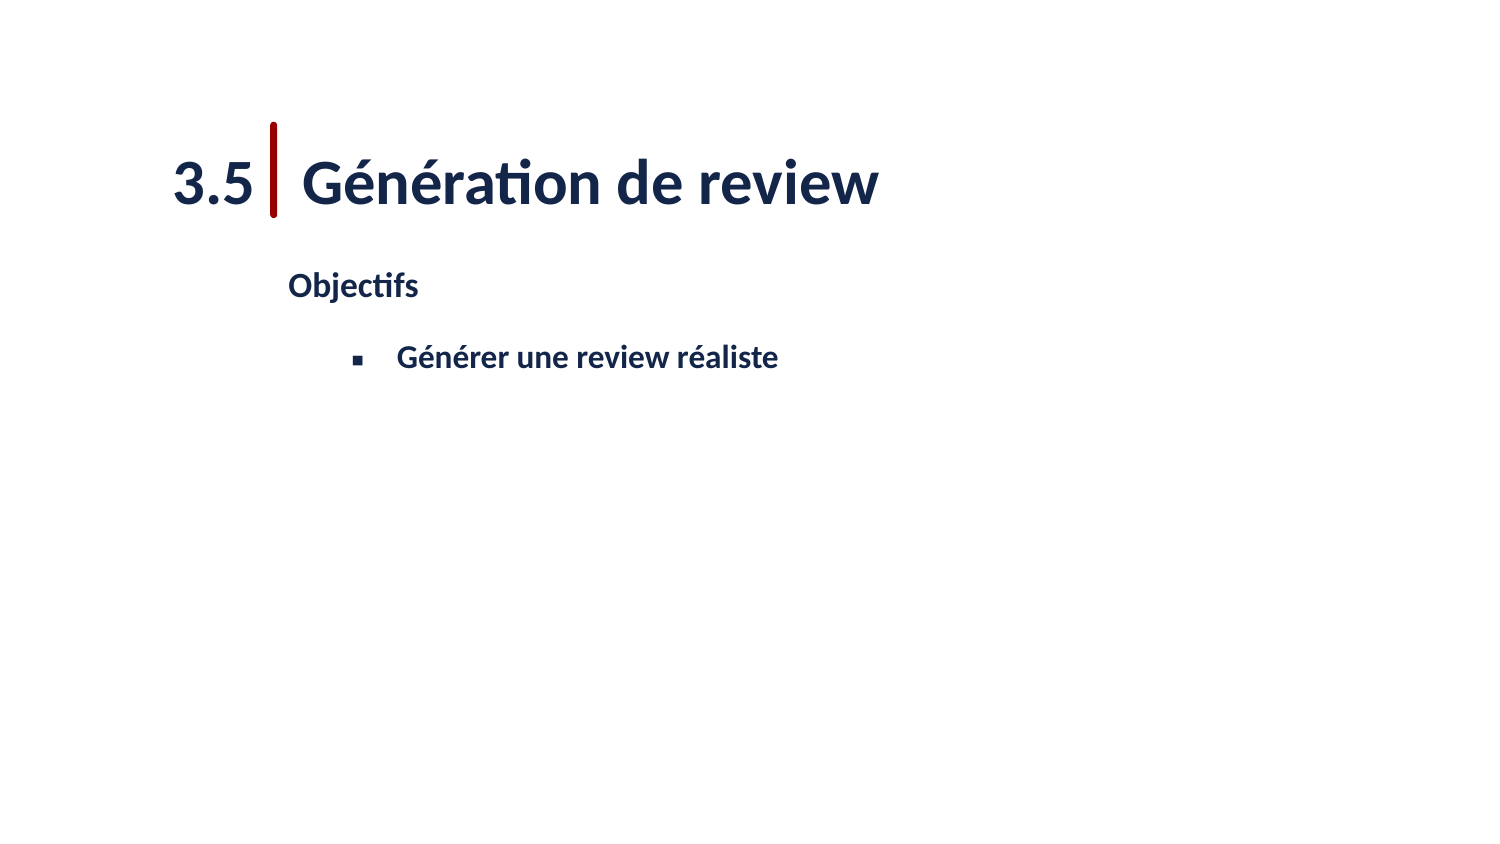

3.5
Génération de review
Objectifs
Générer une review réaliste